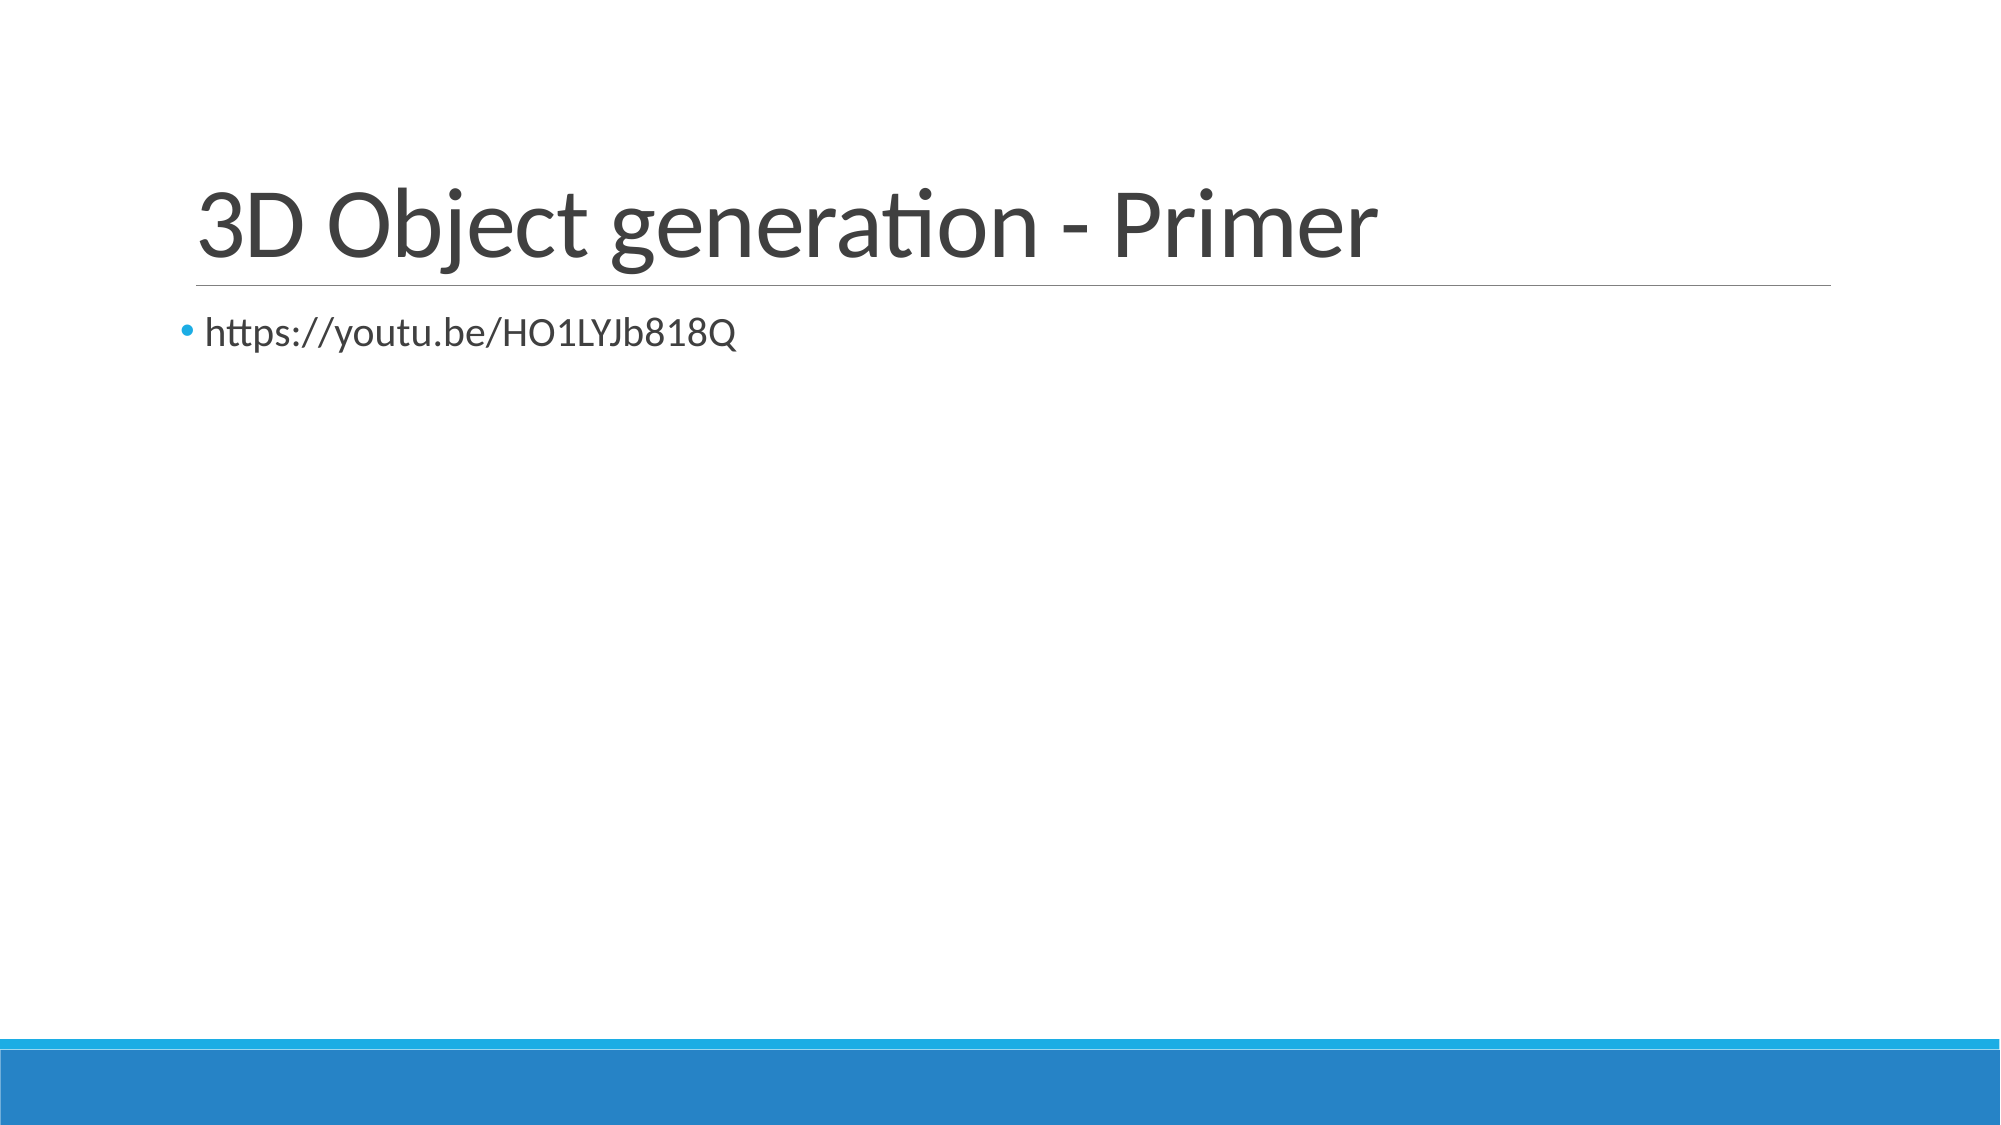

# 3D Object generation - Primer
 https://youtu.be/HO1LYJb818Q